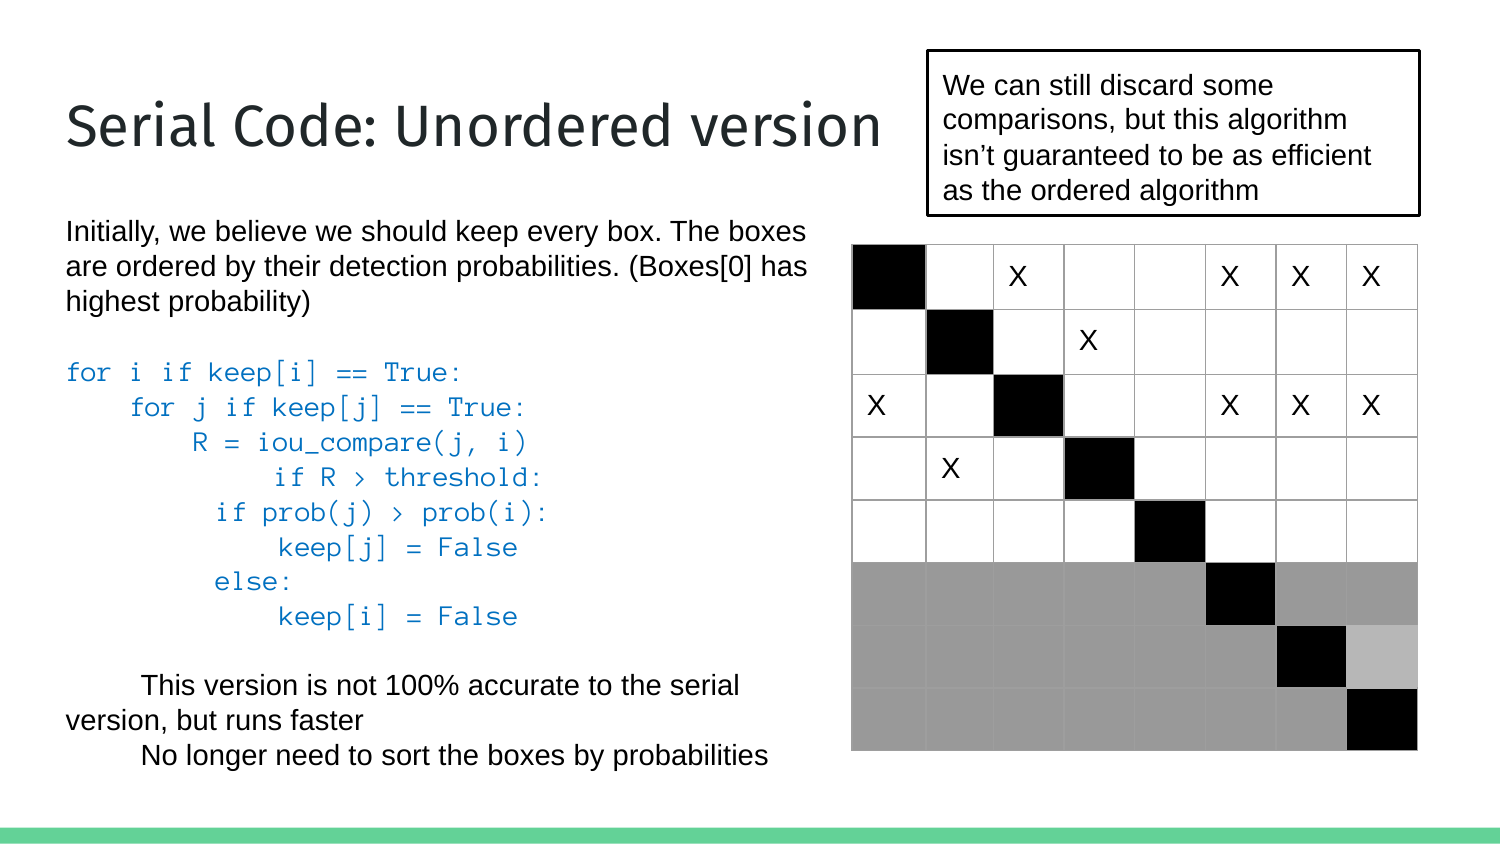

We can still discard some comparisons, but this algorithm isn’t guaranteed to be as efficient as the ordered algorithm
# Serial Code: Unordered version
Initially, we believe we should keep every box. The boxes are ordered by their detection probabilities. (Boxes[0] has highest probability)

for i if keep[i] == True:
    for j if keep[j] == True:
        R = iou_compare(j, i)
             if R > threshold:
	if prob(j) > prob(i):
	    keep[j] = False
	else:
	    keep[i] = False

This version is not 100% accurate to the serial version, but runs faster
No longer need to sort the boxes by probabilities
|  |  | X |  |  | X | X | X |
| --- | --- | --- | --- | --- | --- | --- | --- |
|  |  |  | X |  |  |  |  |
| X |  |  |  |  | X | X | X |
|  | X |  |  |  |  |  |  |
|  |  |  |  |  |  |  |  |
|  |  |  |  |  |  |  |  |
|  |  |  |  |  |  |  |  |
|  |  |  |  |  |  |  |  |